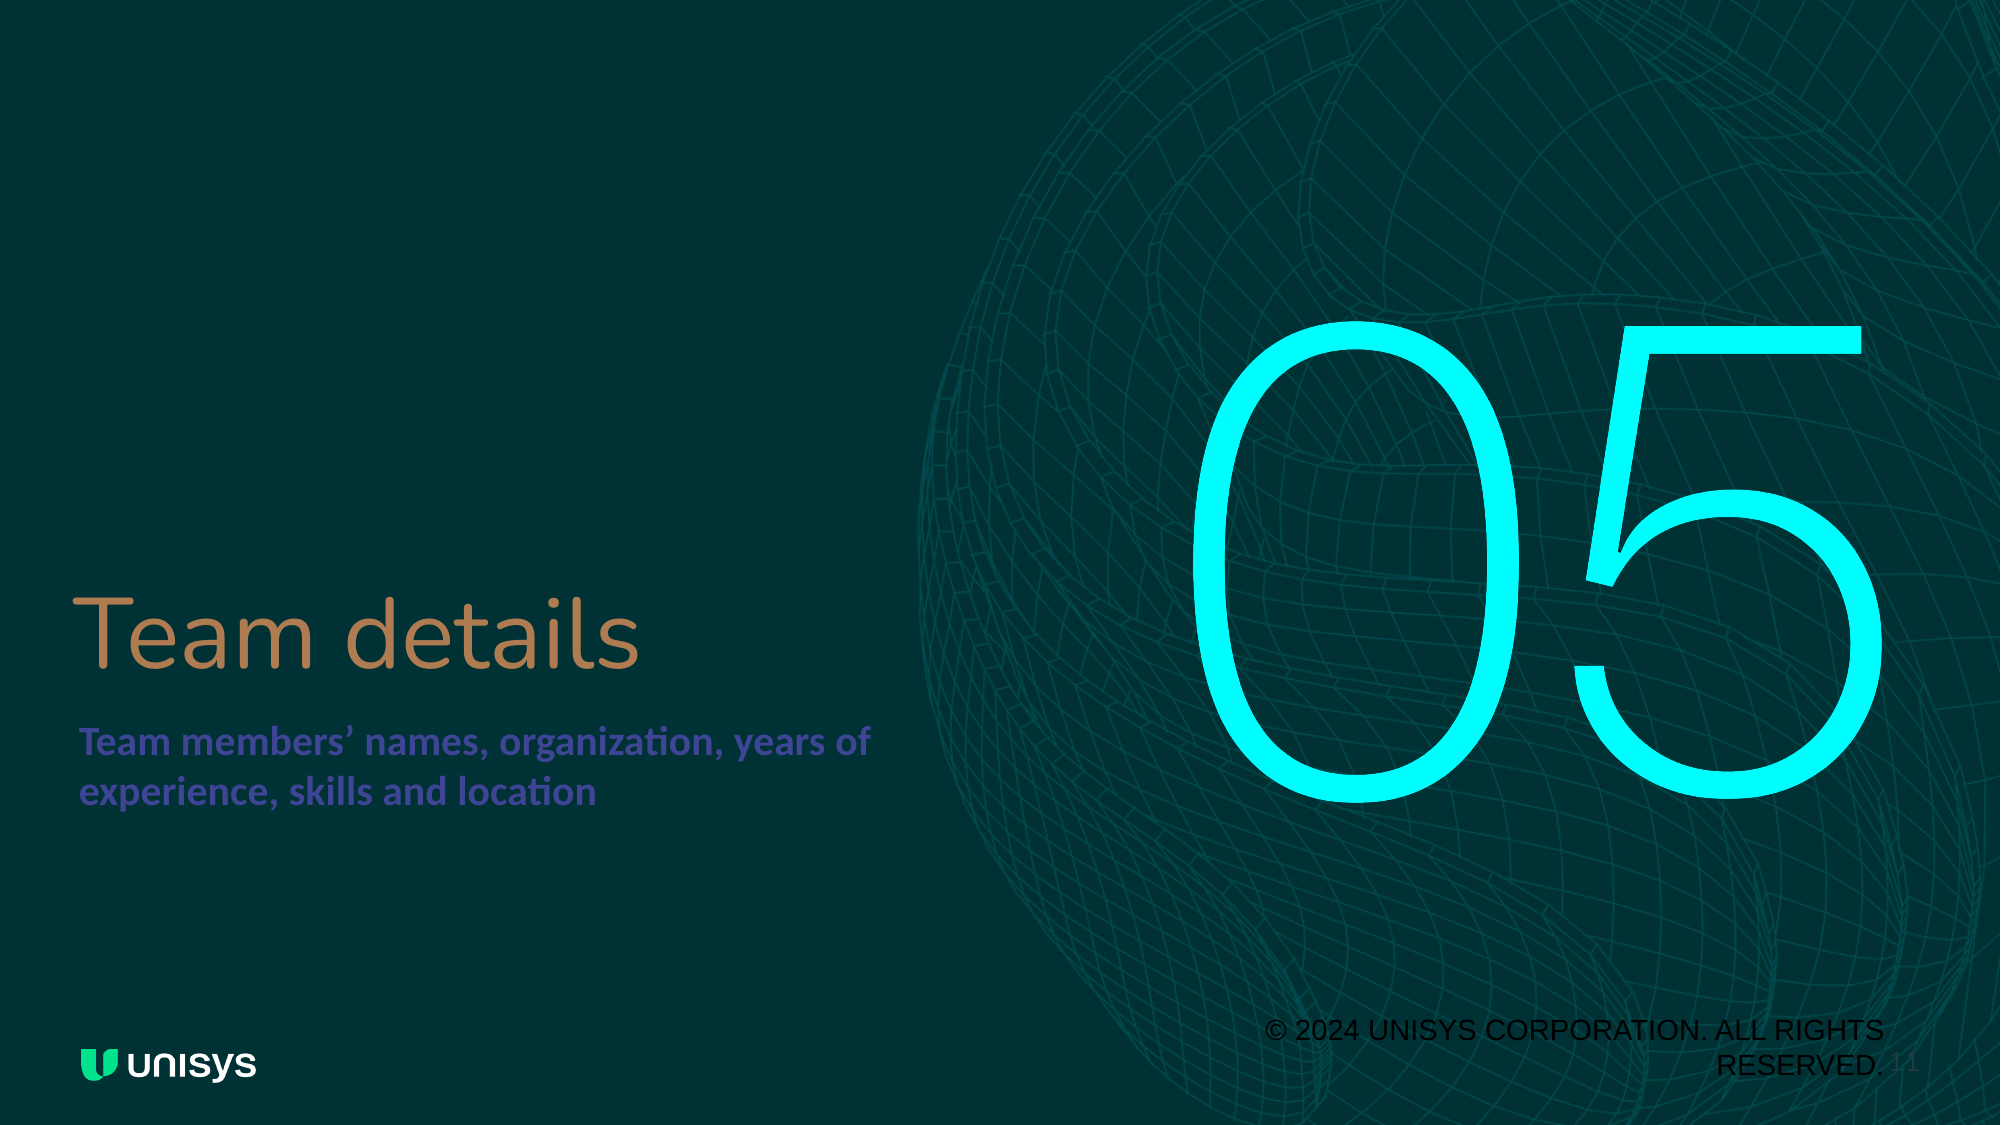

# Team details
Team members’ names, organization, years of experience, skills and location
© 2024 UNISYS CORPORATION. ALL RIGHTS RESERVED.
11